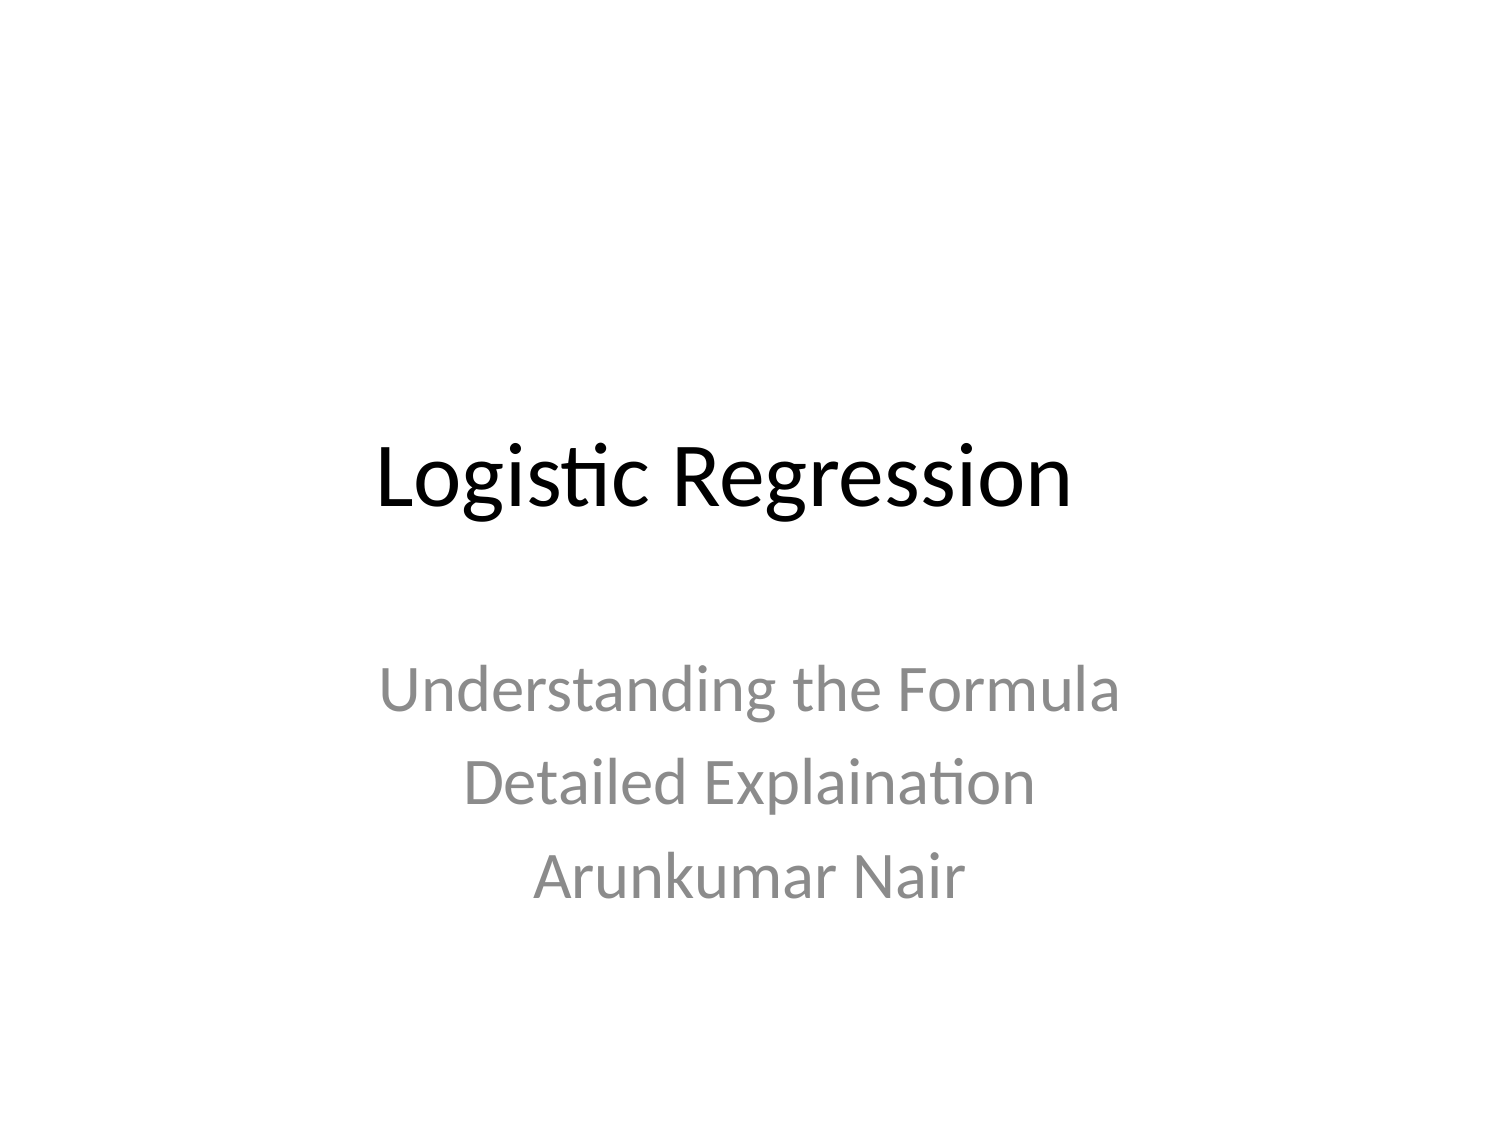

# Logistic Regression
Understanding the Formula
Detailed Explaination
Arunkumar Nair